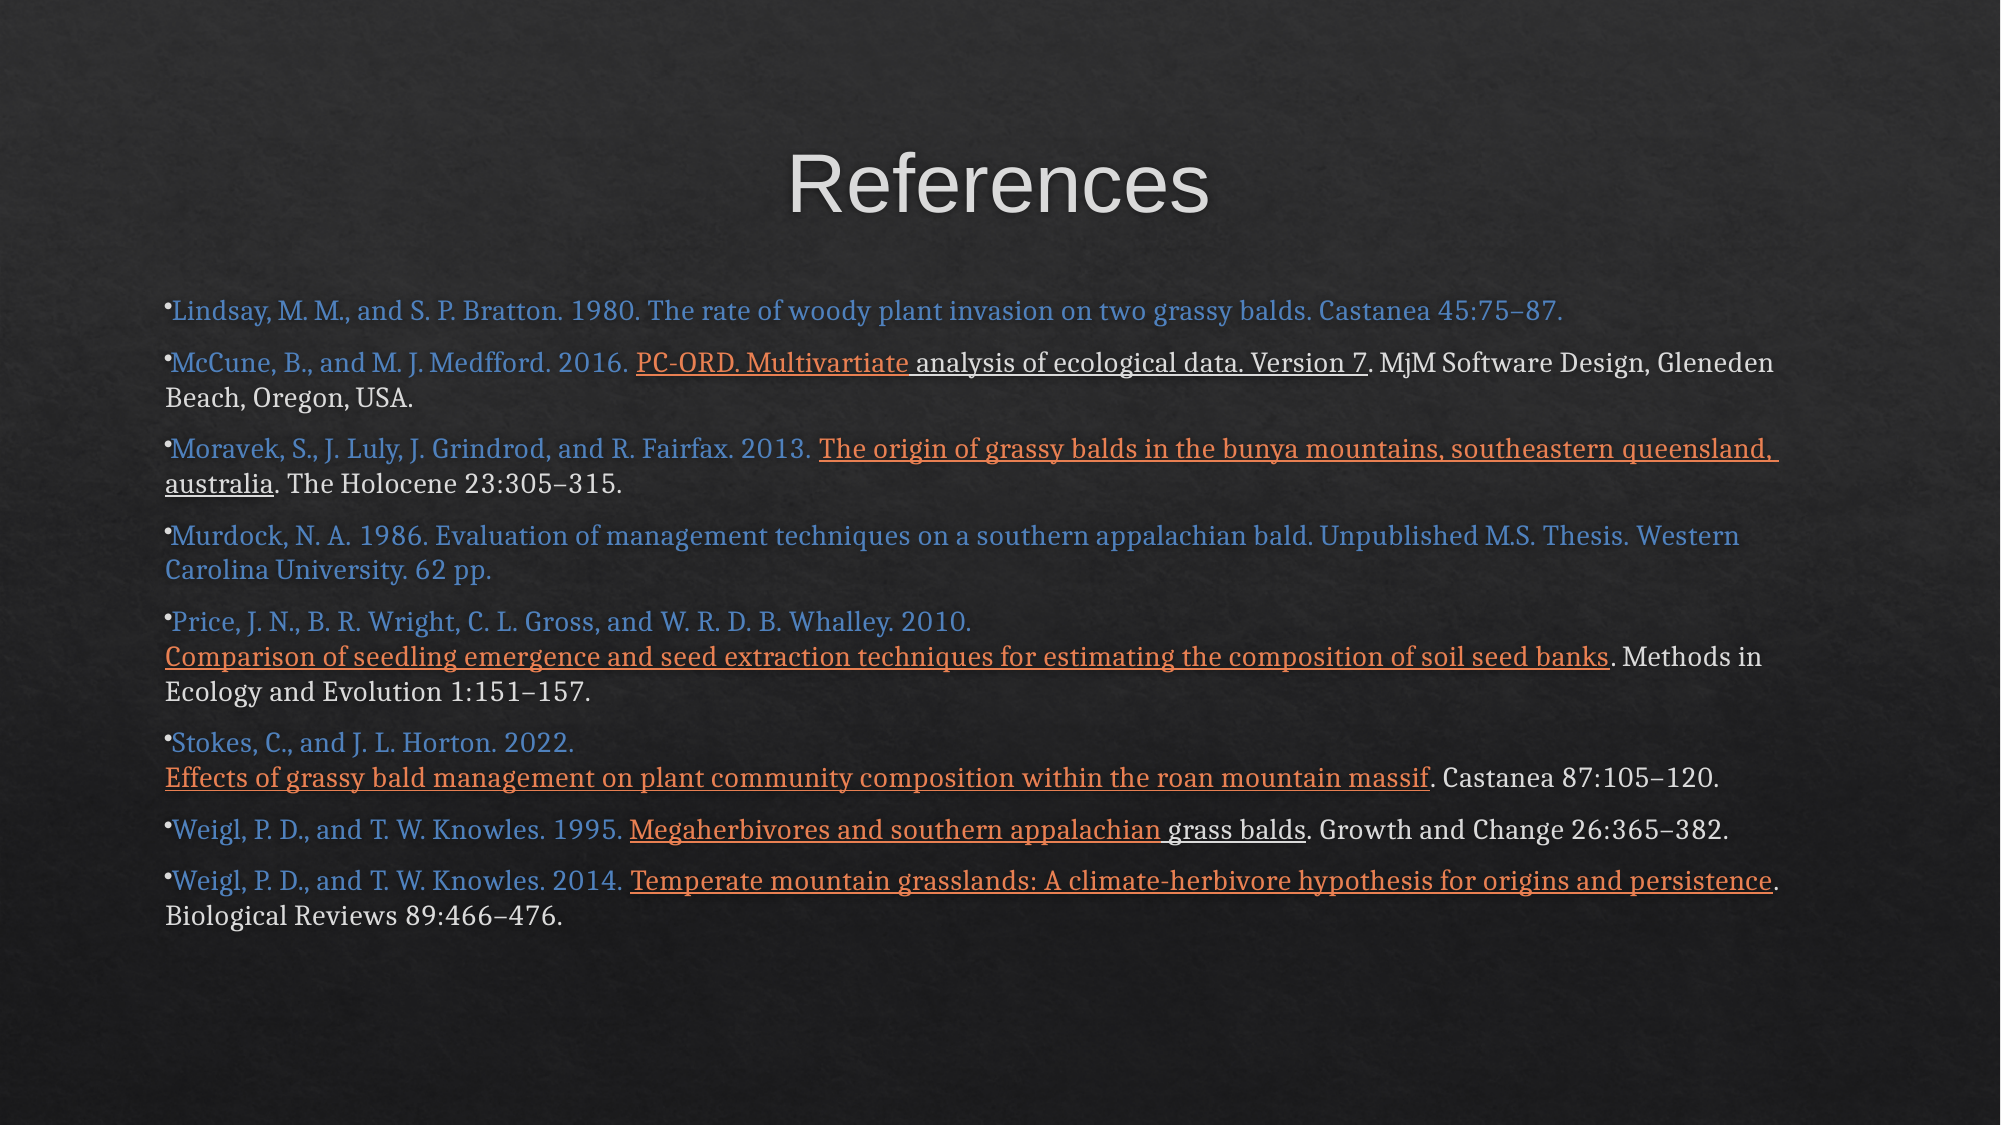

# References
Lindsay, M. M., and S. P. Bratton. 1980. The rate of woody plant invasion on two grassy balds. Castanea 45:75–87.
McCune, B., and M. J. Medfford. 2016. PC-ORD. Multivartiate analysis of ecological data. Version 7. MjM Software Design, Gleneden Beach, Oregon, USA.
Moravek, S., J. Luly, J. Grindrod, and R. Fairfax. 2013. The origin of grassy balds in the bunya mountains, southeastern queensland, australia. The Holocene 23:305–315.
Murdock, N. A. 1986. Evaluation of management techniques on a southern appalachian bald. Unpublished M.S. Thesis. Western Carolina University. 62 pp.
Price, J. N., B. R. Wright, C. L. Gross, and W. R. D. B. Whalley. 2010. Comparison of seedling emergence and seed extraction techniques for estimating the composition of soil seed banks. Methods in Ecology and Evolution 1:151–157.
Stokes, C., and J. L. Horton. 2022. Effects of grassy bald management on plant community composition within the roan mountain massif. Castanea 87:105–120.
Weigl, P. D., and T. W. Knowles. 1995. Megaherbivores and southern appalachian grass balds. Growth and Change 26:365–382.
Weigl, P. D., and T. W. Knowles. 2014. Temperate mountain grasslands: A climate-herbivore hypothesis for origins and persistence. Biological Reviews 89:466–476.